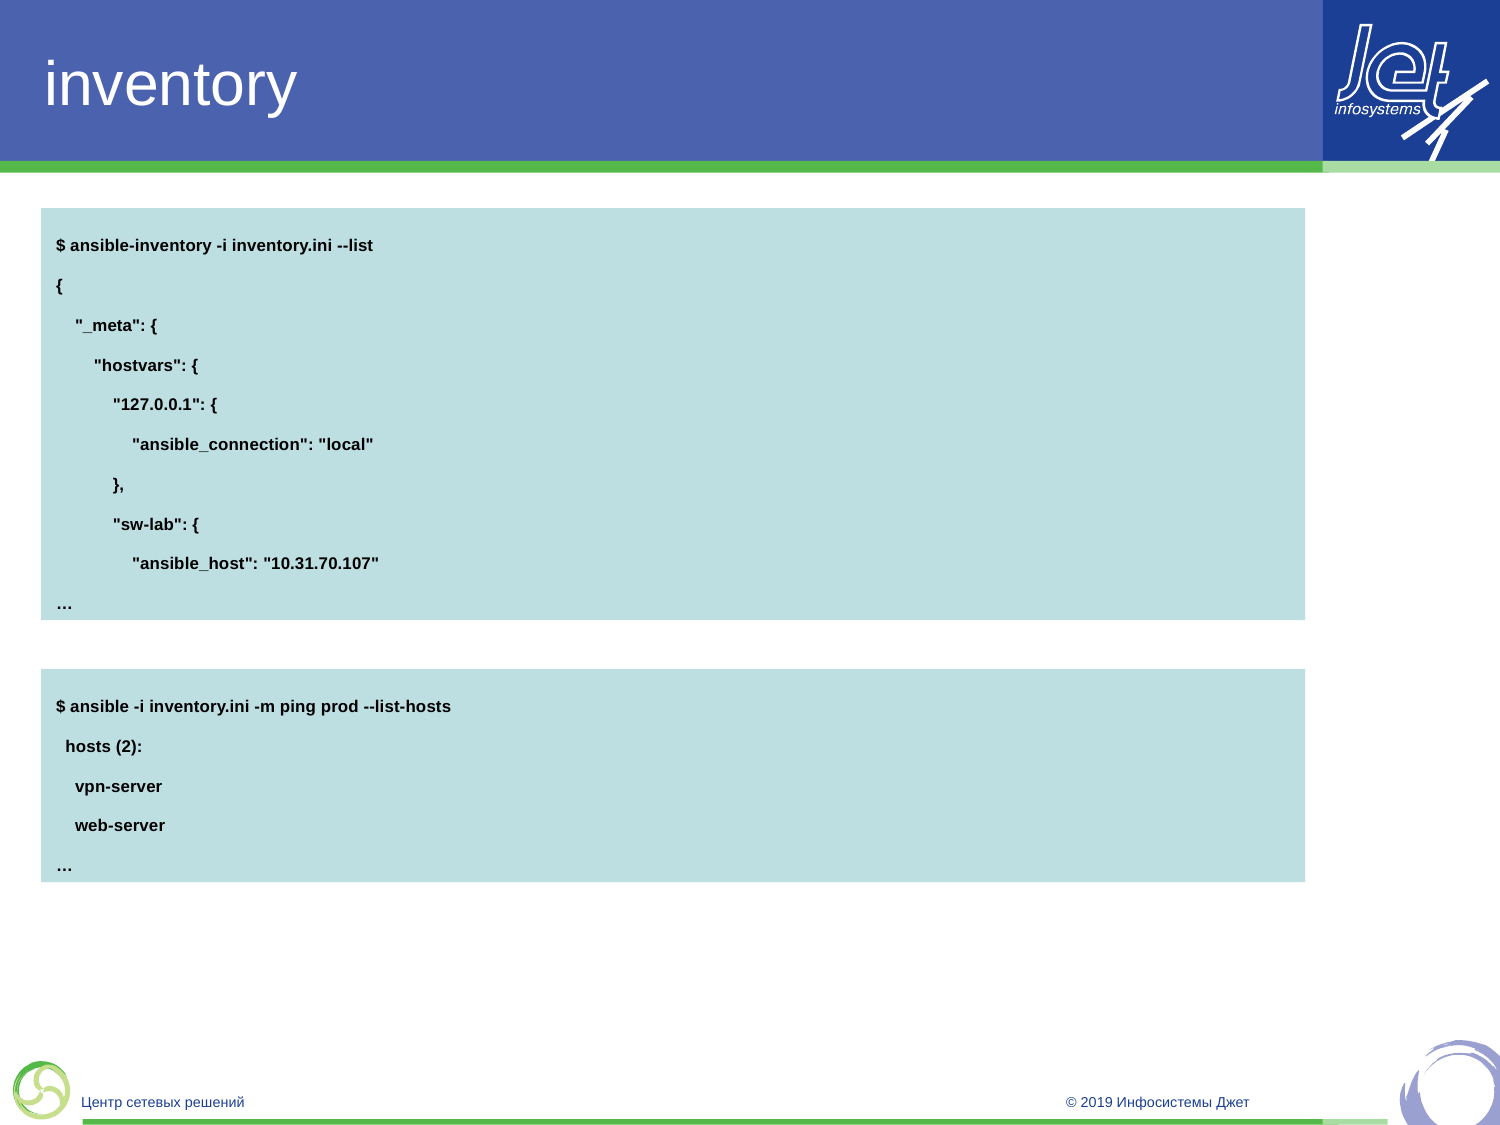

# inventory
$ ansible-inventory -i inventory.ini --list
{
    "_meta": {
        "hostvars": {
            "127.0.0.1": {
                "ansible_connection": "local"
            },
            "sw-lab": {
                "ansible_host": "10.31.70.107"
…
$ ansible -i inventory.ini -m ping prod --list-hosts
  hosts (2):
    vpn-server
    web-server
…